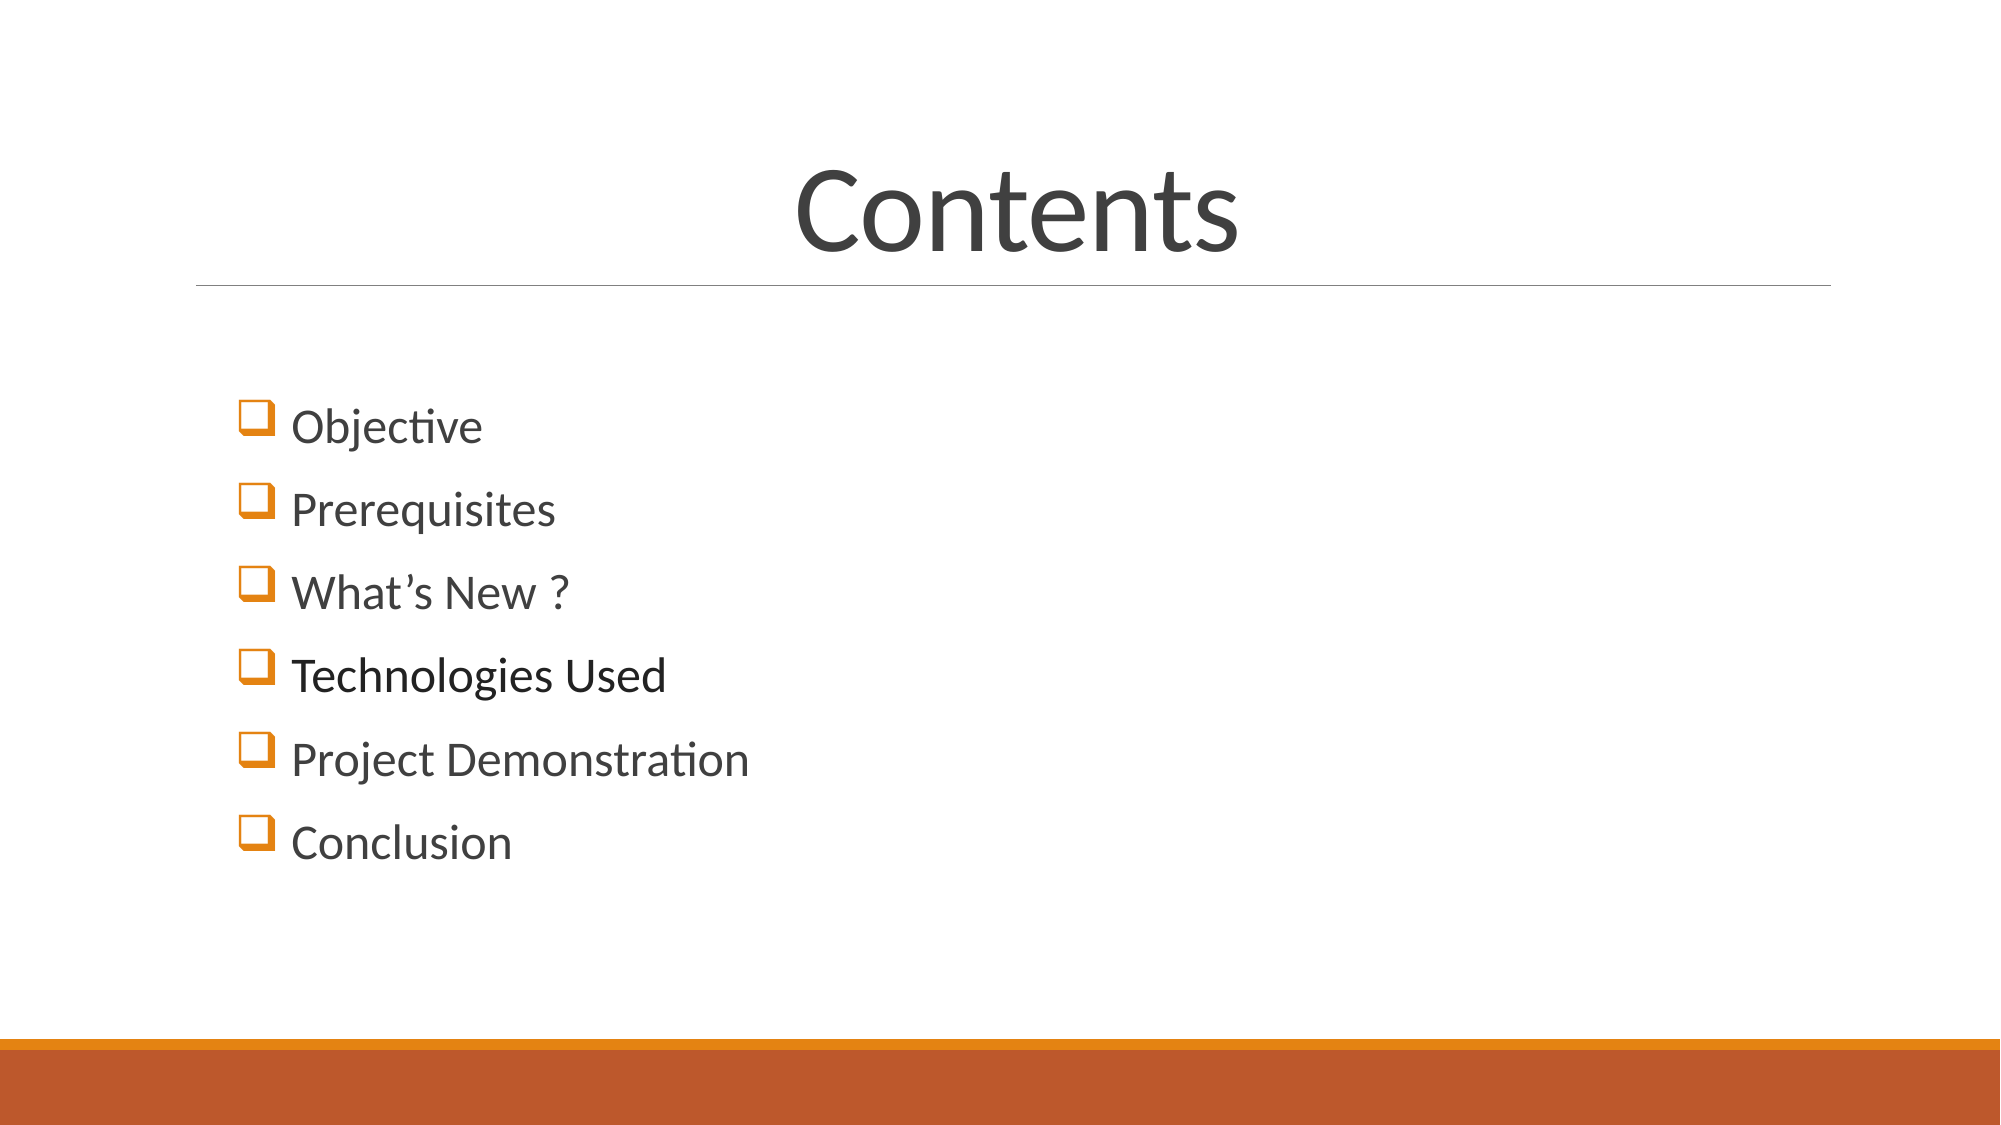

# Contents
Objective
Prerequisites
What’s New ?
Technologies Used
Project Demonstration
Conclusion